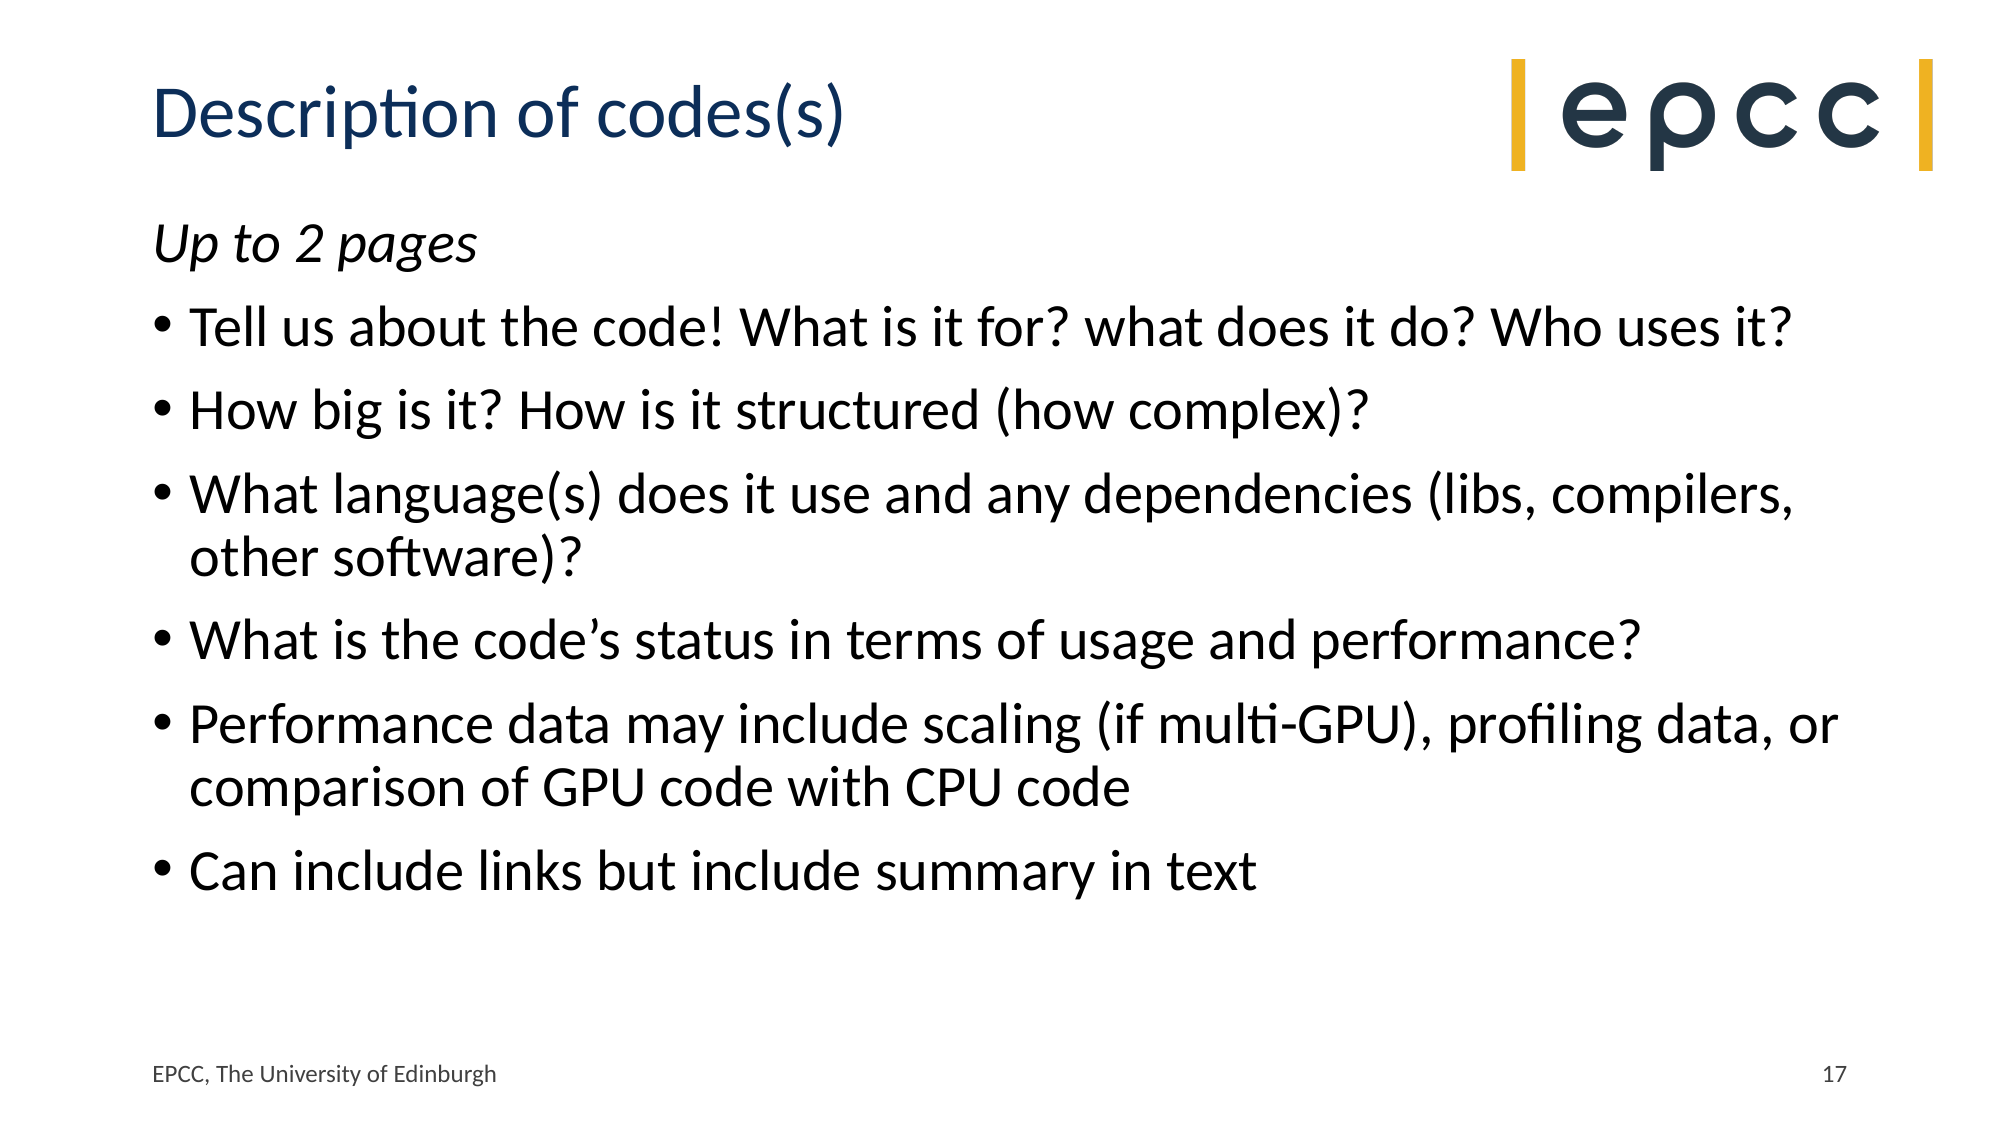

# Description of codes(s)
Up to 2 pages
Tell us about the code! What is it for? what does it do? Who uses it?
How big is it? How is it structured (how complex)?
What language(s) does it use and any dependencies (libs, compilers, other software)?
What is the code’s status in terms of usage and performance?
Performance data may include scaling (if multi-GPU), profiling data, or comparison of GPU code with CPU code
Can include links but include summary in text

EPCC, The University of Edinburgh
17